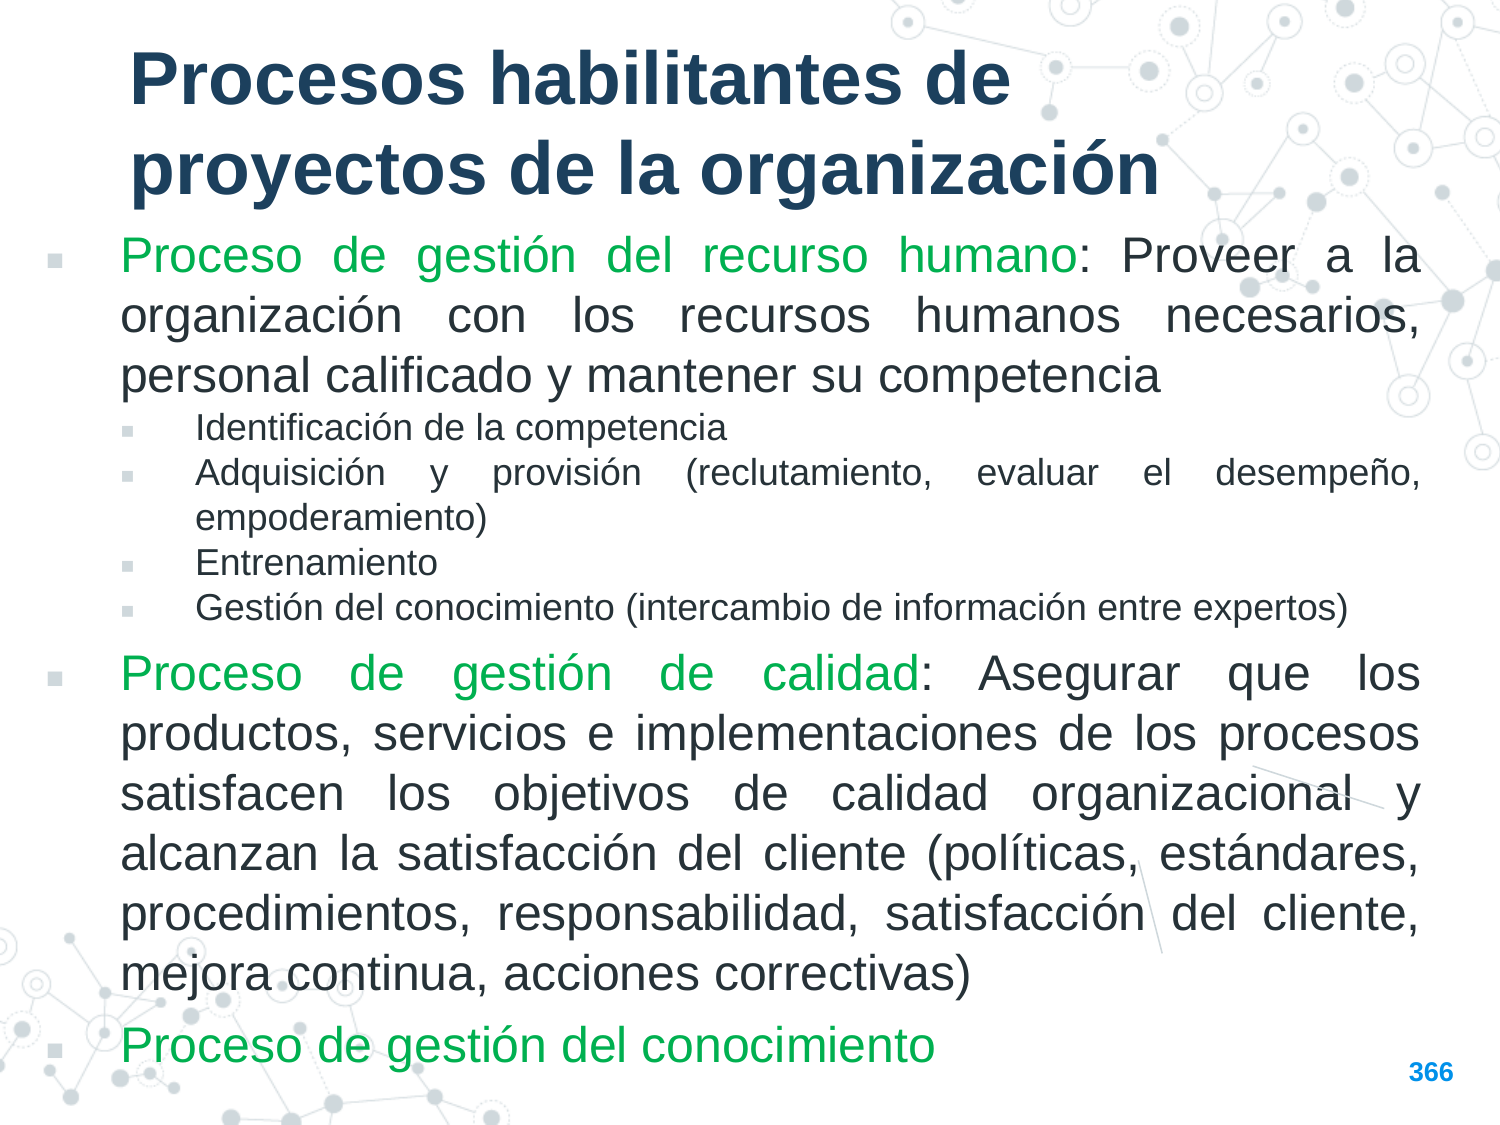

Procesos habilitantes de proyectos de la organización
Proceso de gestión del recurso humano: Proveer a la organización con los recursos humanos necesarios, personal calificado y mantener su competencia
Identificación de la competencia
Adquisición y provisión (reclutamiento, evaluar el desempeño, empoderamiento)
Entrenamiento
Gestión del conocimiento (intercambio de información entre expertos)
Proceso de gestión de calidad: Asegurar que los productos, servicios e implementaciones de los procesos satisfacen los objetivos de calidad organizacional y alcanzan la satisfacción del cliente (políticas, estándares, procedimientos, responsabilidad, satisfacción del cliente, mejora continua, acciones correctivas)
Proceso de gestión del conocimiento

366